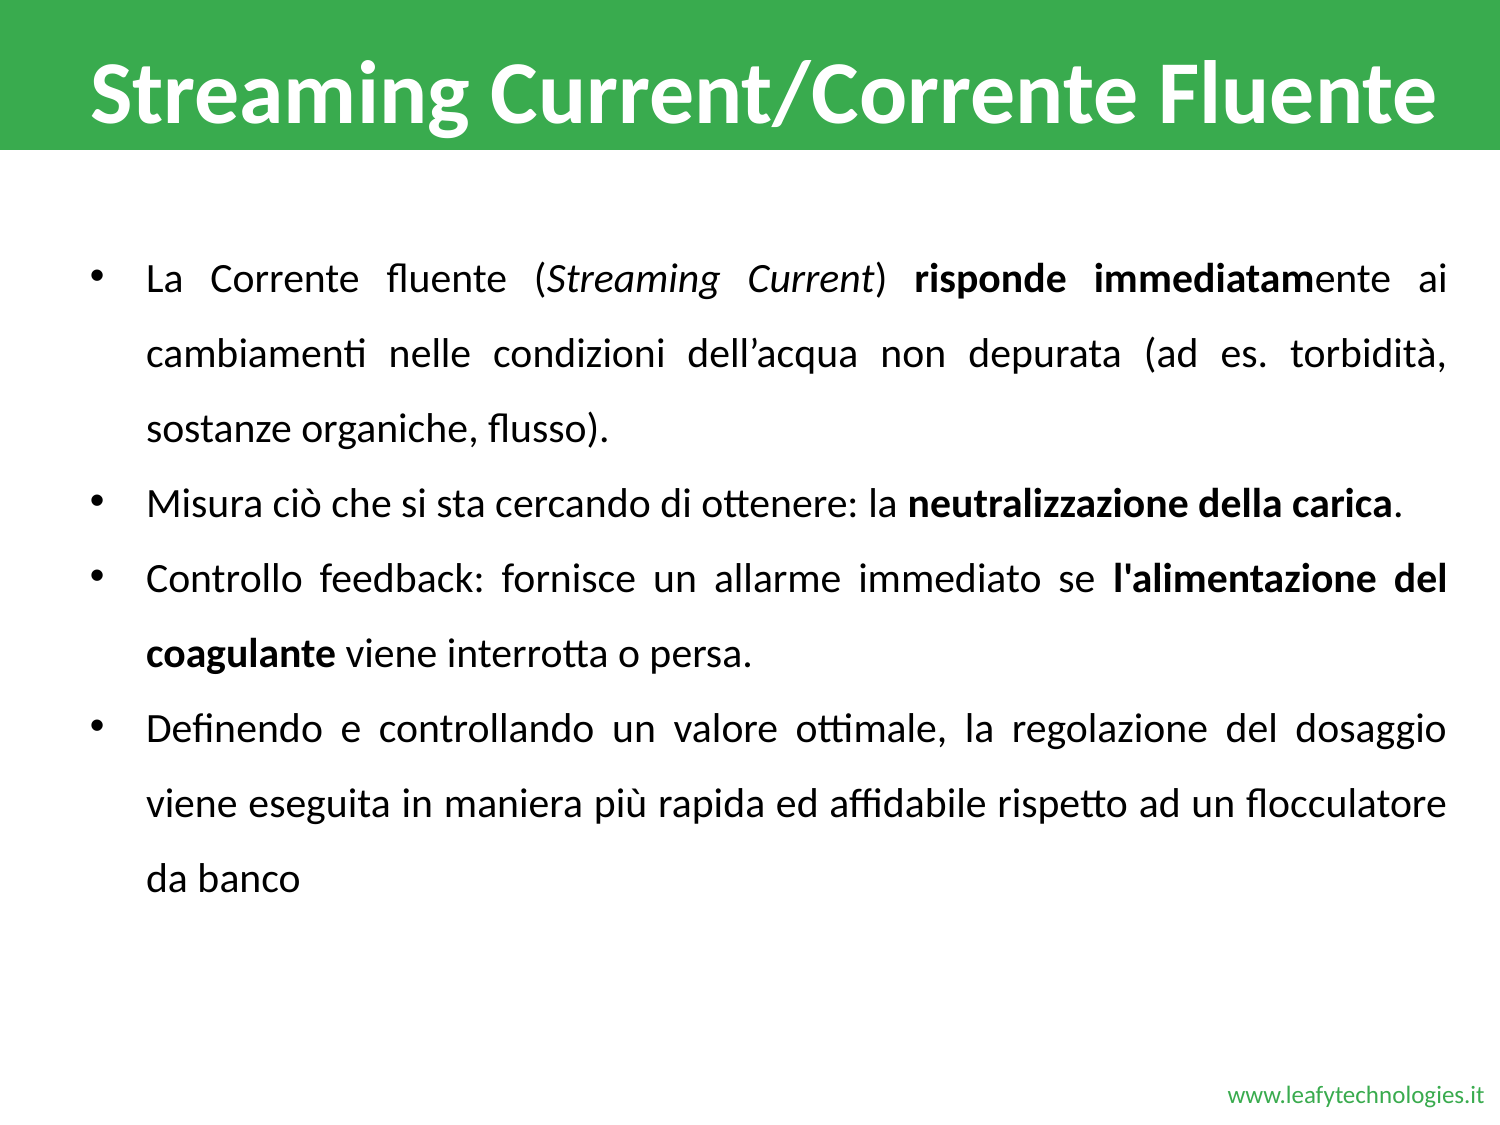

# Streaming Current/Corrente Fluente
La Corrente fluente (Streaming Current) risponde immediatamente ai cambiamenti nelle condizioni dell’acqua non depurata (ad es. torbidità, sostanze organiche, flusso).
Misura ciò che si sta cercando di ottenere: la neutralizzazione della carica.
Controllo feedback: fornisce un allarme immediato se l'alimentazione del coagulante viene interrotta o persa.
Definendo e controllando un valore ottimale, la regolazione del dosaggio viene eseguita in maniera più rapida ed affidabile rispetto ad un flocculatore da banco